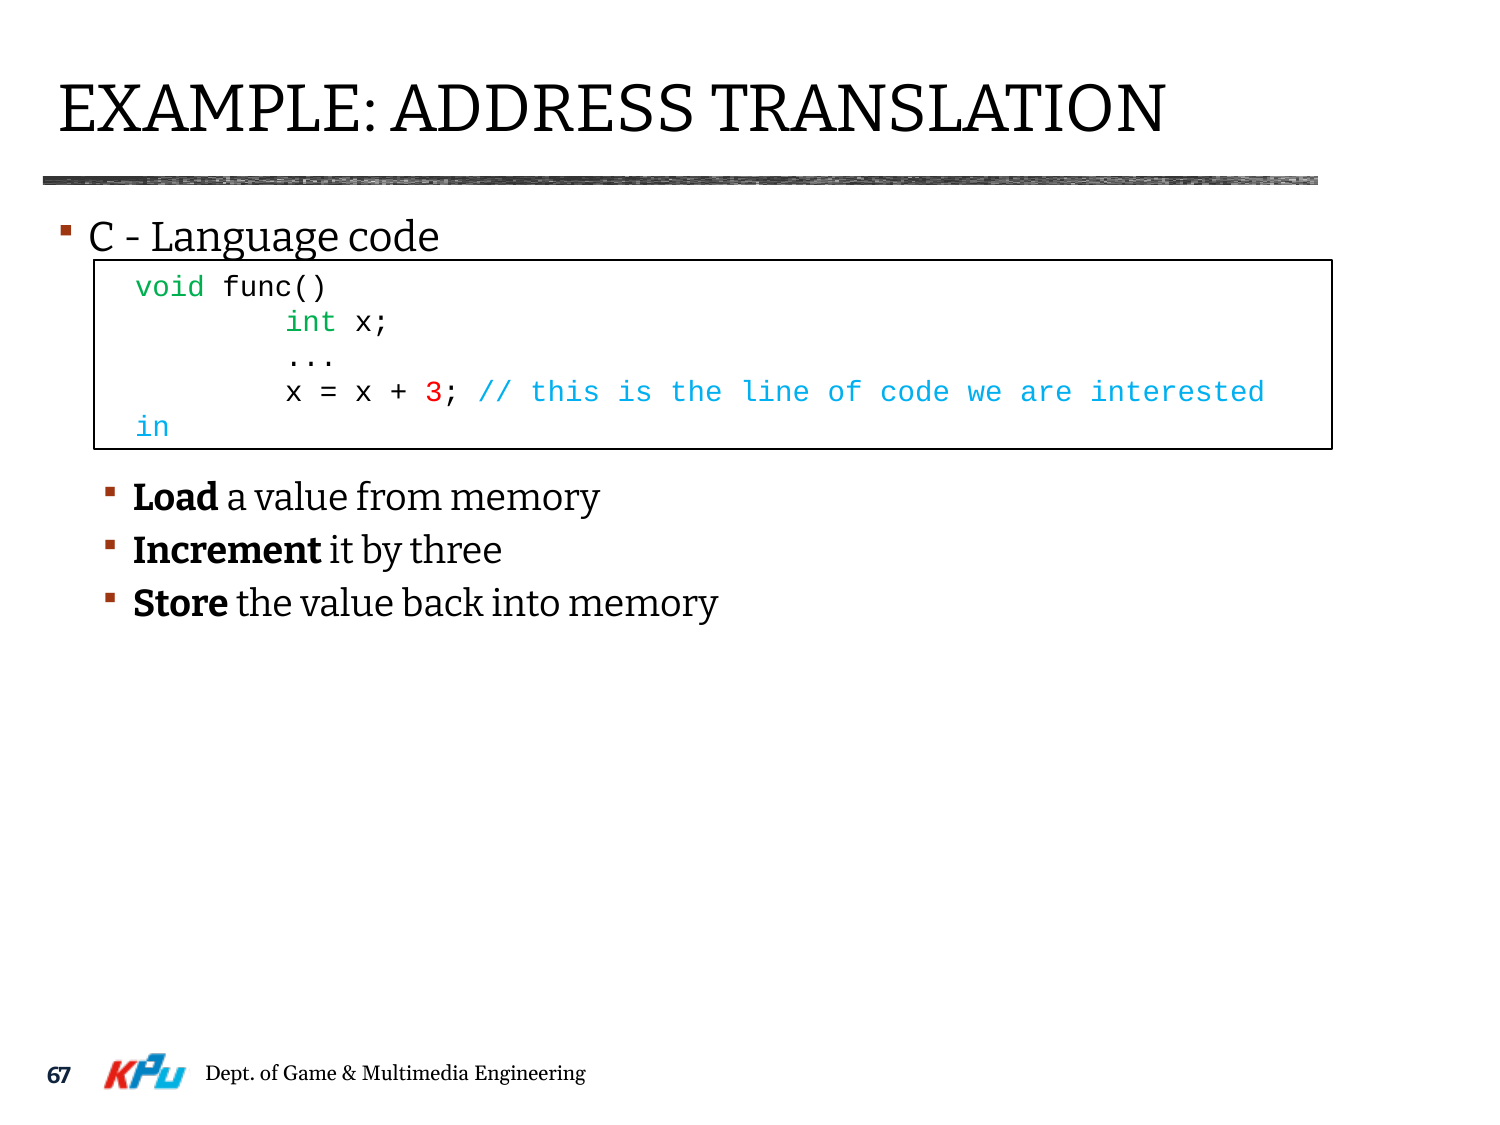

# Example: Address Translation
C - Language code

Load a value from memory
Increment it by three
Store the value back into memory

void func()
	int x;
	...
	x = x + 3; // this is the line of code we are interested in
Dept. of Game & Multimedia Engineering
67